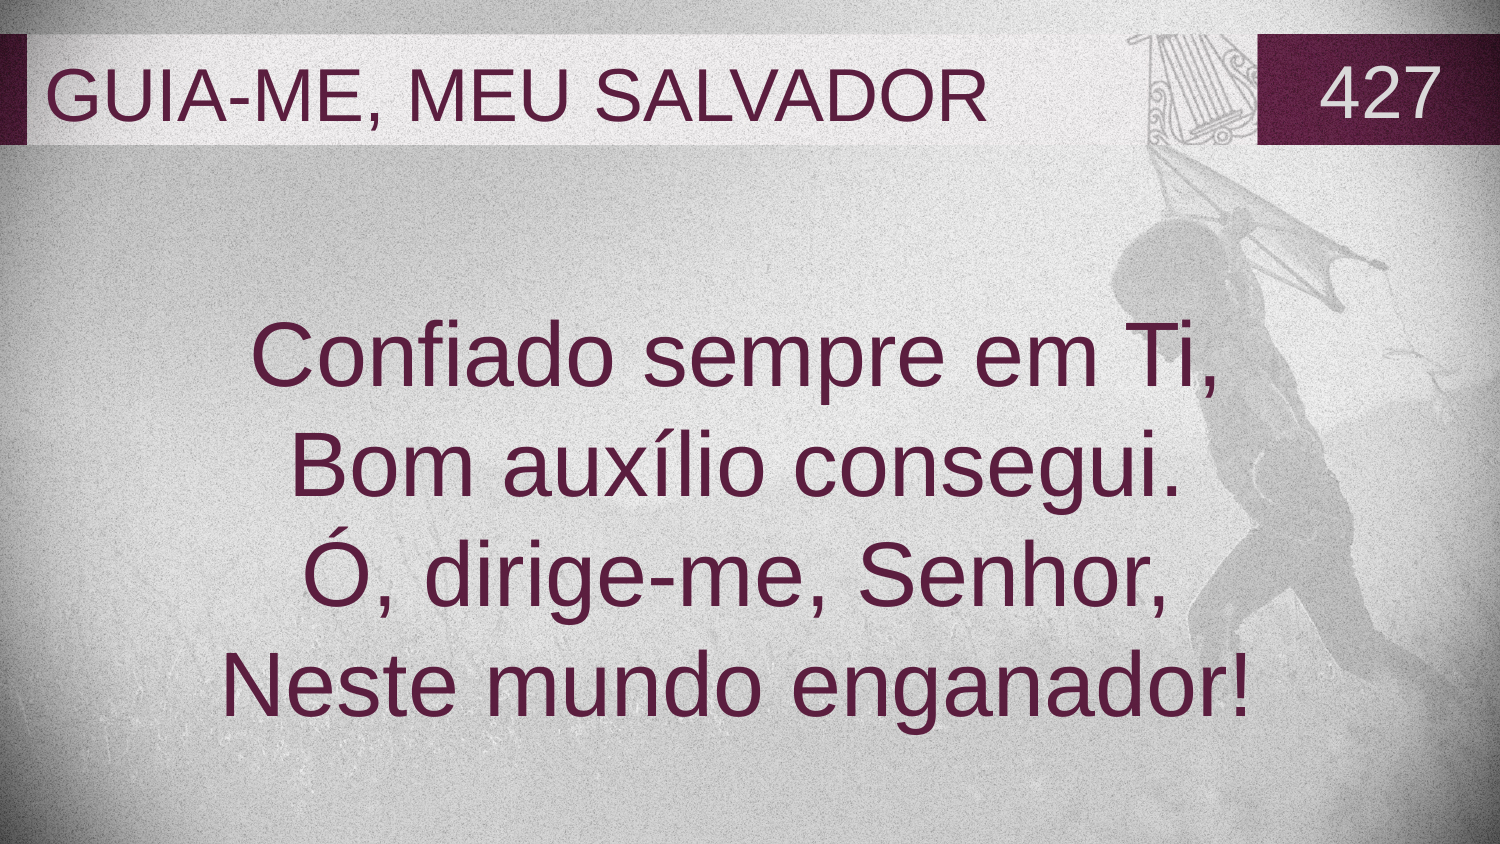

# GUIA-ME, MEU SALVADOR
427
Confiado sempre em Ti,
Bom auxílio consegui.
Ó, dirige-me, Senhor,
Neste mundo enganador!